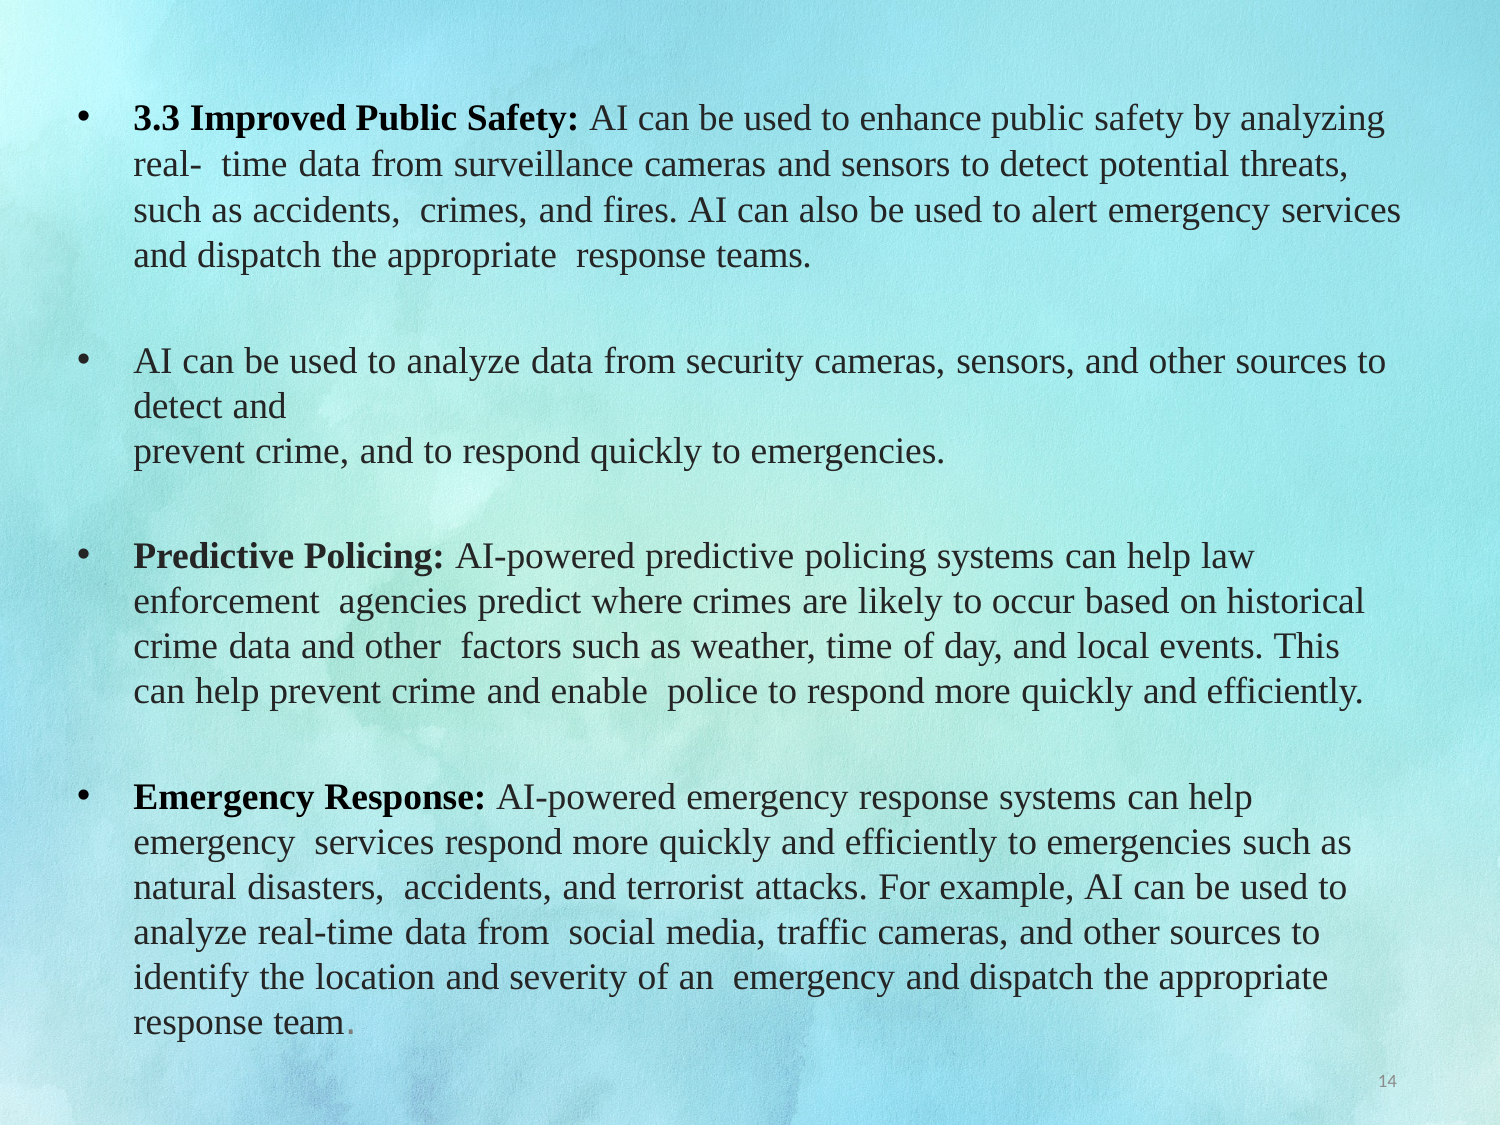

3.3 Improved Public Safety: AI can be used to enhance public safety by analyzing real-  time data from surveillance cameras and sensors to detect potential threats, such as accidents,  crimes, and fires. AI can also be used to alert emergency services and dispatch the appropriate  response teams.

AI can be used to analyze data from security cameras, sensors, and other sources to detect and
prevent crime, and to respond quickly to emergencies.

Predictive Policing: AI-powered predictive policing systems can help law enforcement  agencies predict where crimes are likely to occur based on historical crime data and other  factors such as weather, time of day, and local events. This can help prevent crime and enable  police to respond more quickly and efficiently.

Emergency Response: AI-powered emergency response systems can help emergency  services respond more quickly and efficiently to emergencies such as natural disasters,  accidents, and terrorist attacks. For example, AI can be used to analyze real-time data from  social media, traffic cameras, and other sources to identify the location and severity of an  emergency and dispatch the appropriate response team.
14